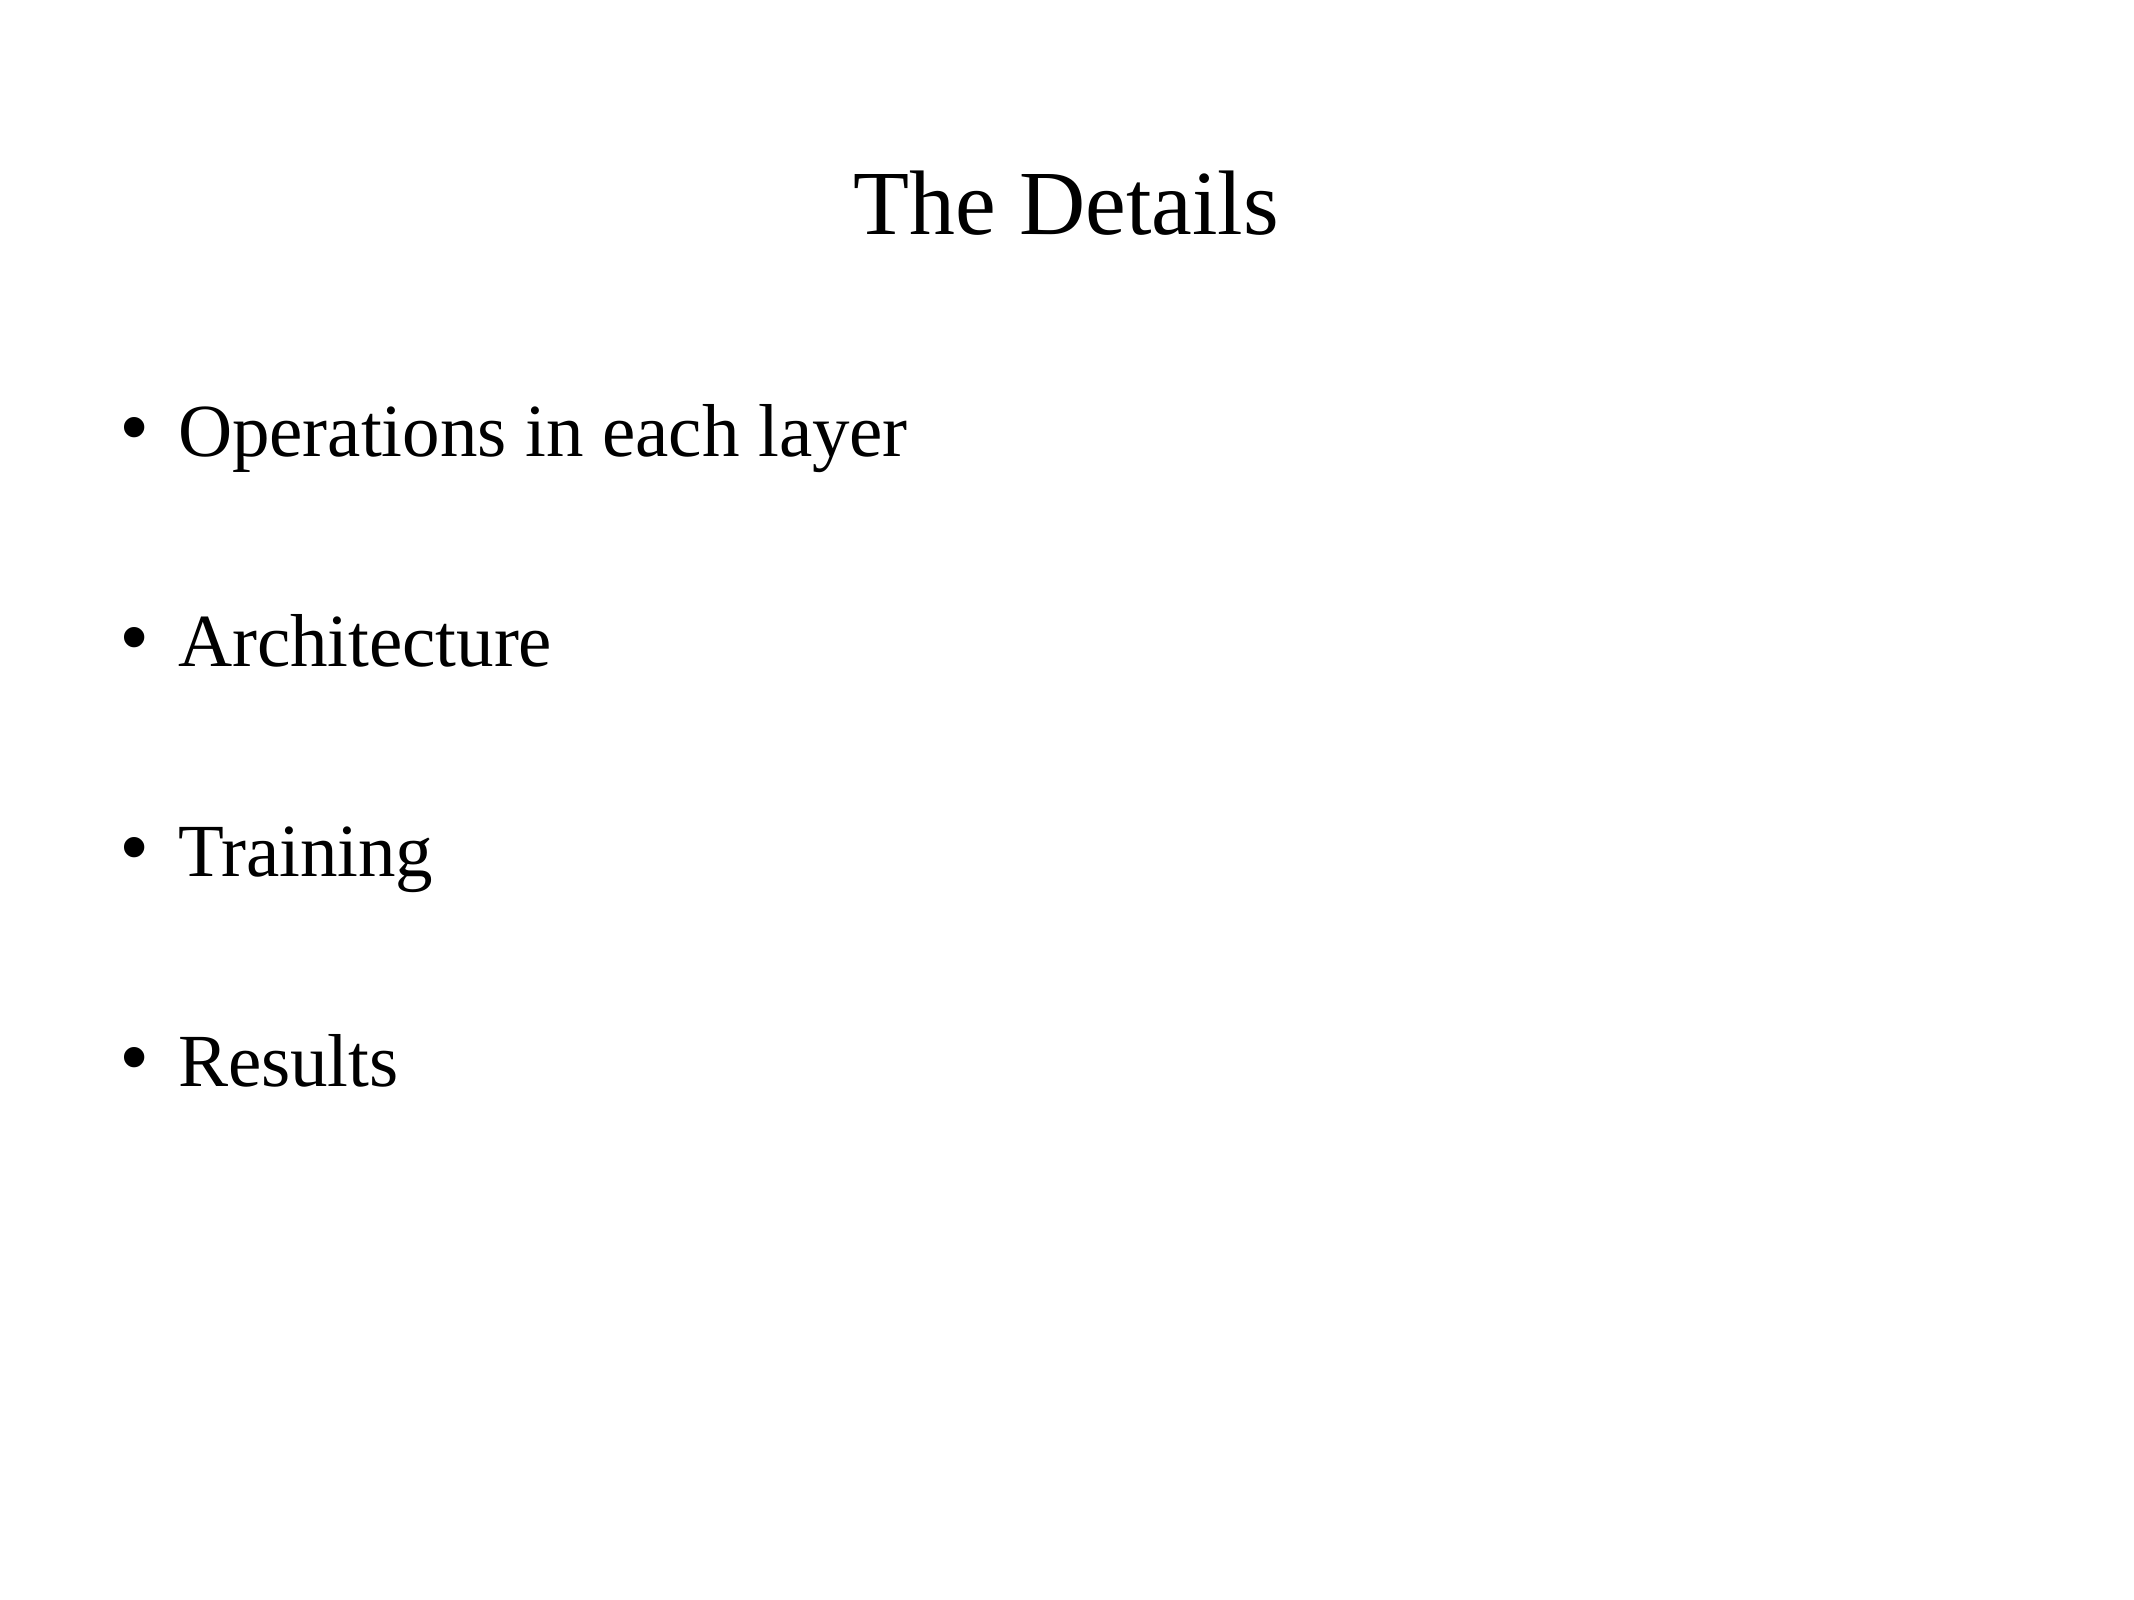

# The Details
Operations in each layer

Architecture

Training

Results